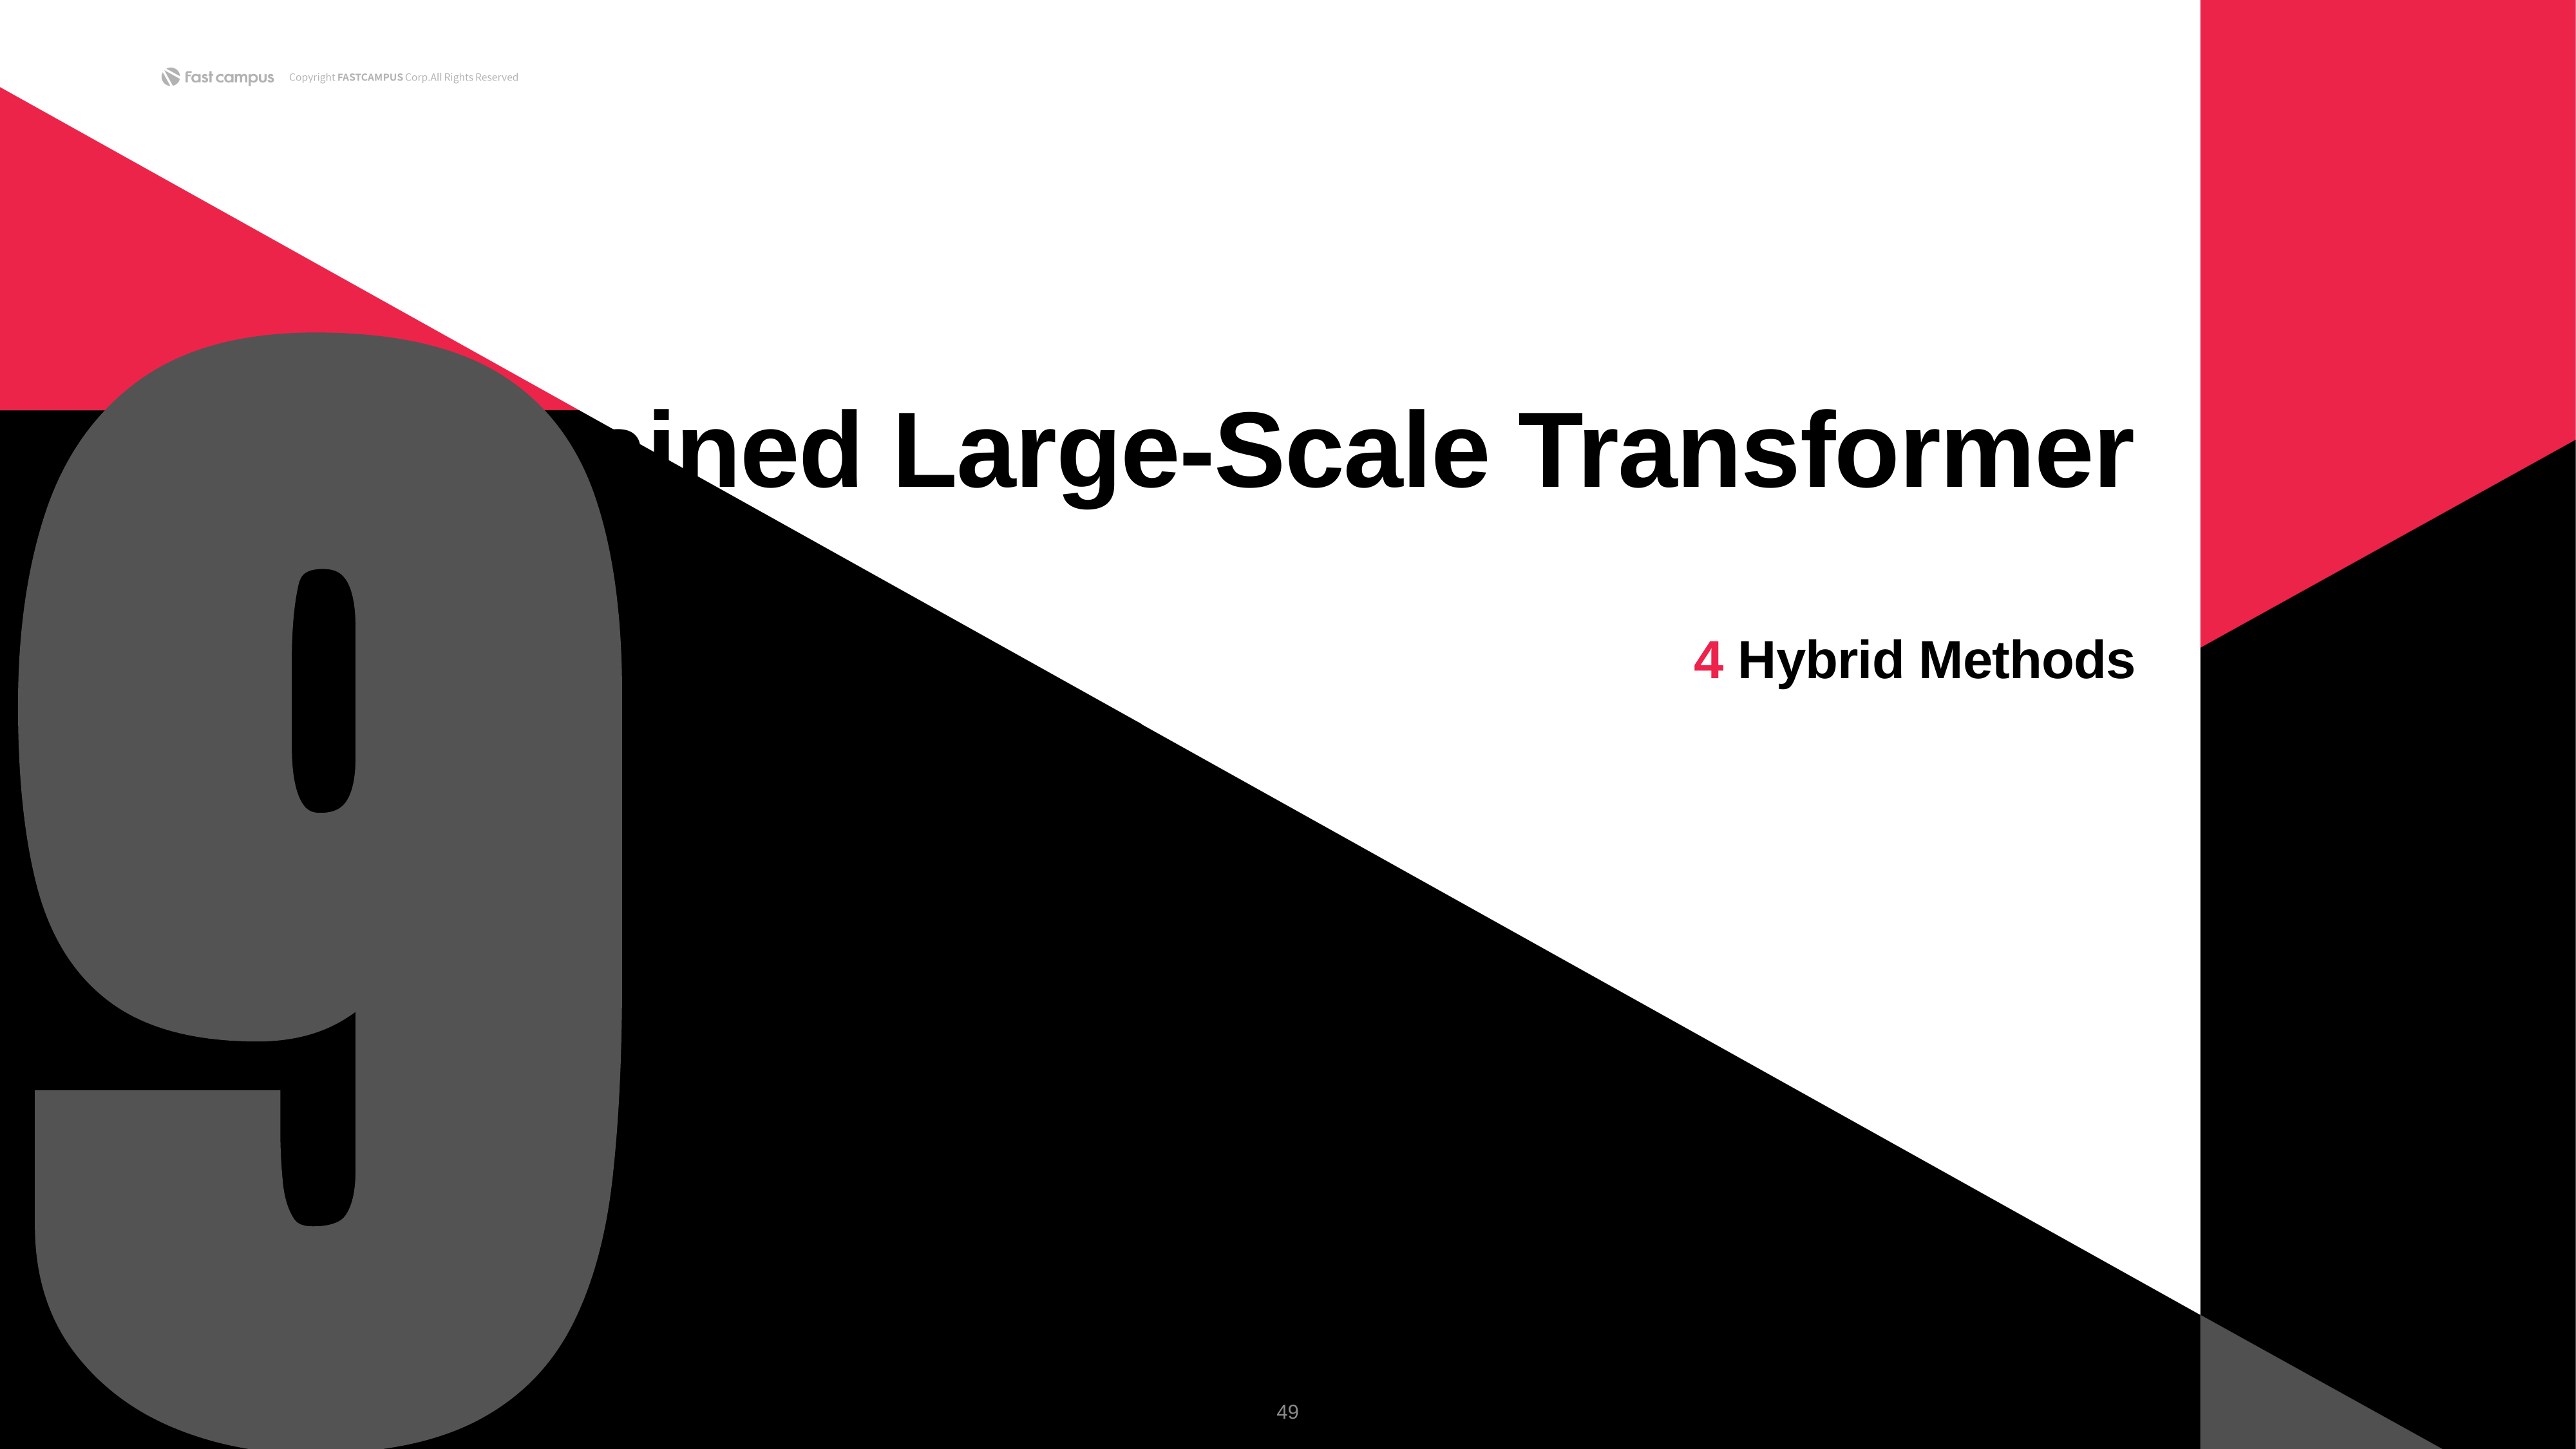

9
Pretrained Large-Scale Transformer

4 Hybrid Methods

49